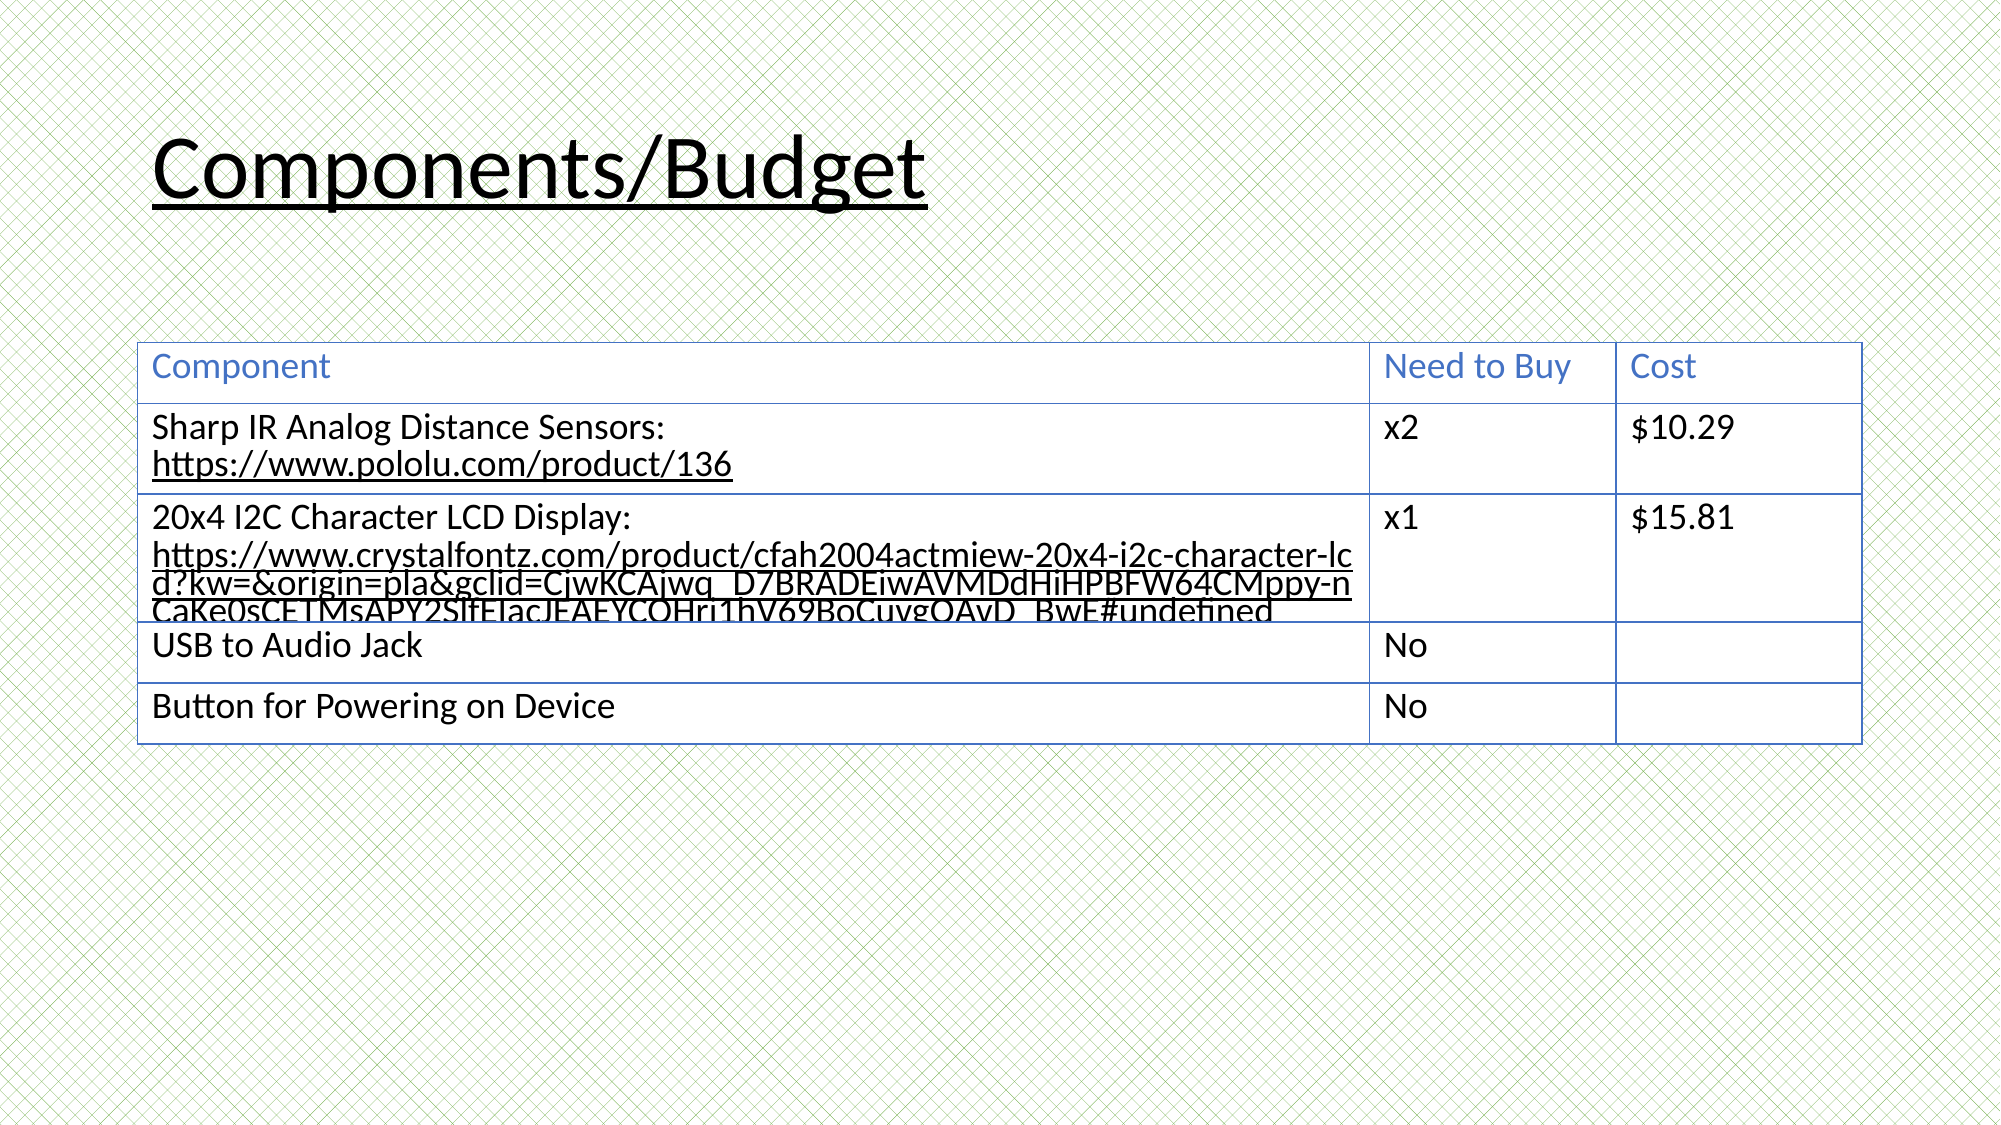

# Components/Budget
| Component | Need to Buy | Cost |
| --- | --- | --- |
| Sharp IR Analog Distance Sensors: https://www.pololu.com/product/136 | x2 | $10.29 |
| 20x4 I2C Character LCD Display: https://www.crystalfontz.com/product/cfah2004actmiew-20x4-i2c-character-lcd?kw=&origin=pla&gclid=CjwKCAjwq\_D7BRADEiwAVMDdHiHPBFW64CMppy-nCaKe0sCETMsAPY2SlfEIacJEAEYCOHrj1hV69BoCuvgQAvD\_BwE#undefined | x1 | $15.81 |
| USB to Audio Jack | No |  |
| Button for Powering on Device | No |  |